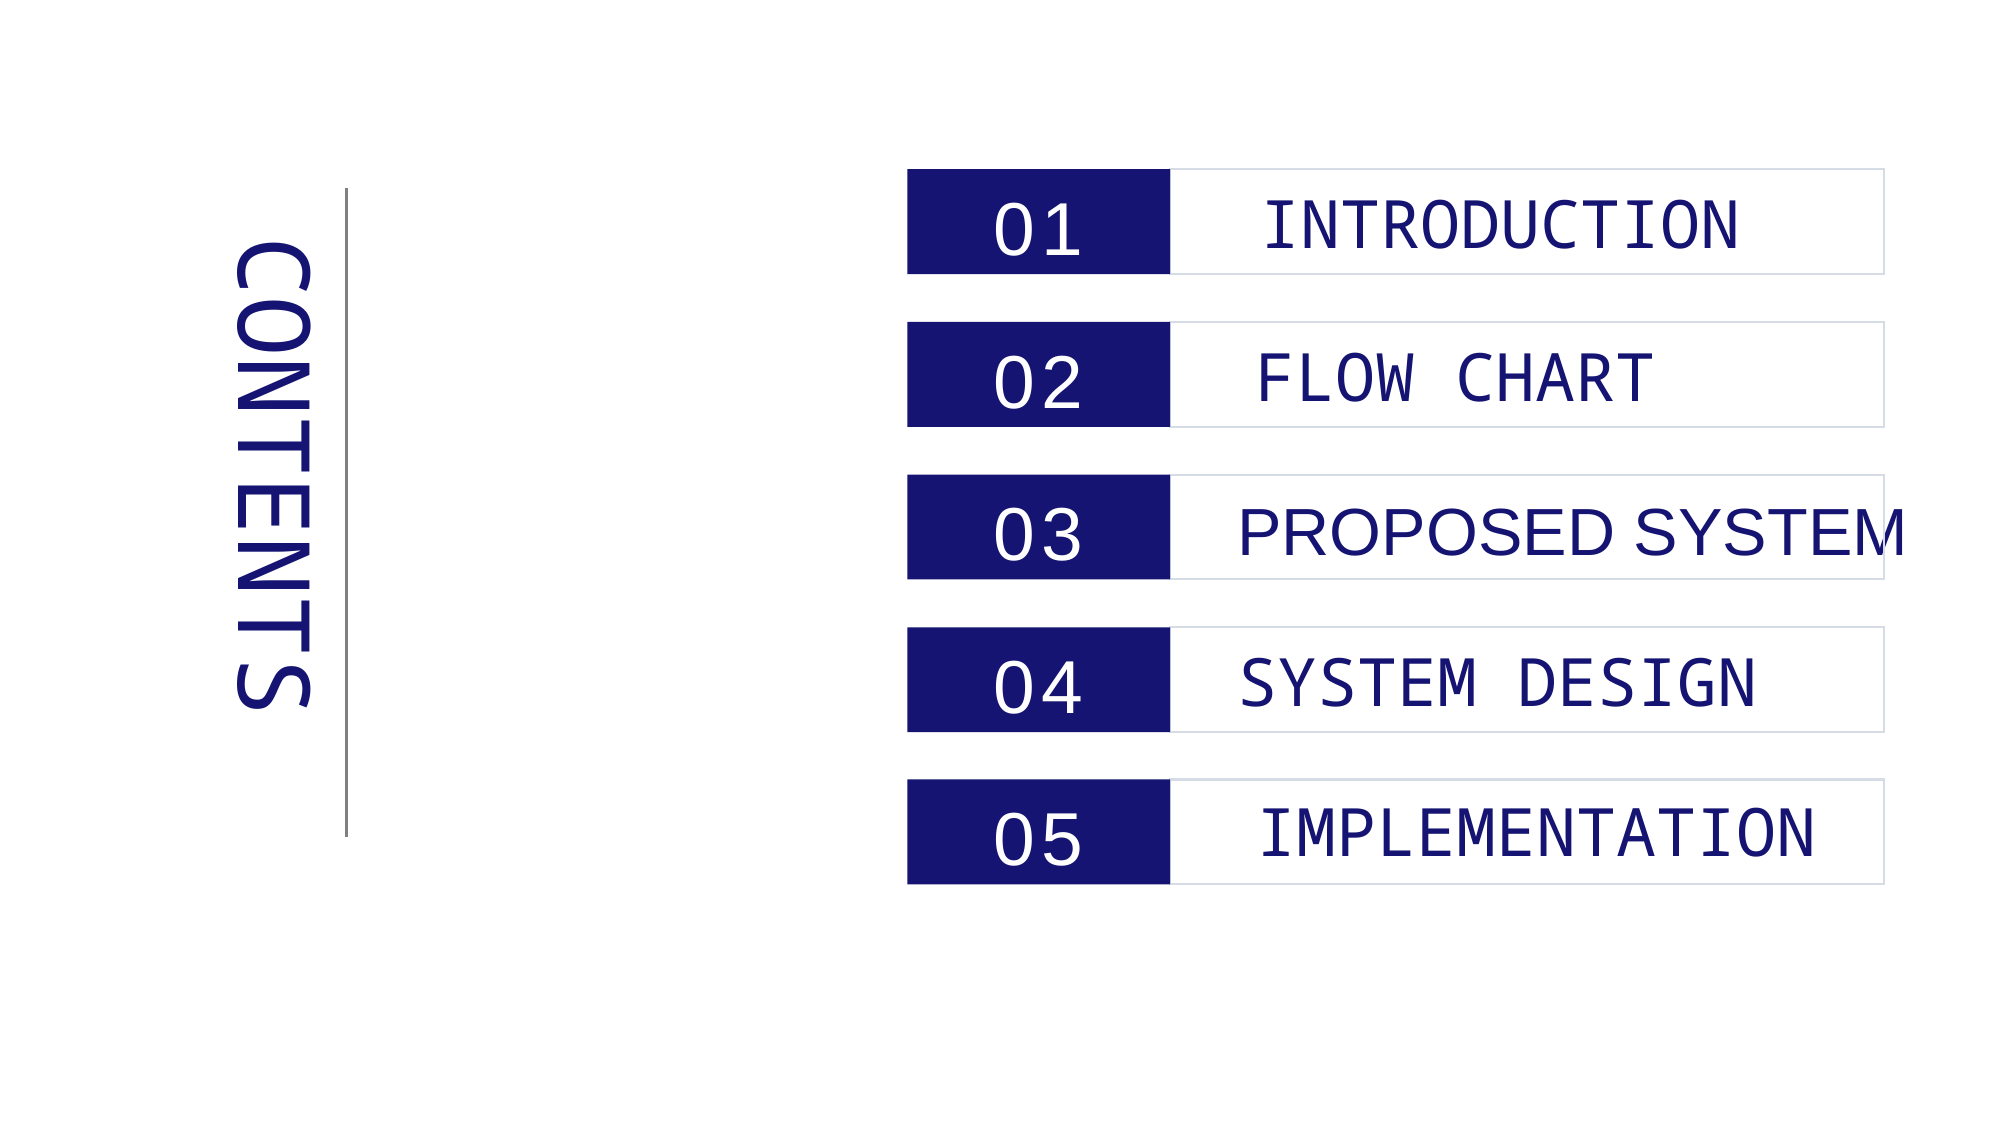

01

INTRODUCTION
CONTENTS
02

FLOW CHART
03

PROPOSED SYSTEM
04

SYSTEM DESIGN
05

IMPLEMENTATION